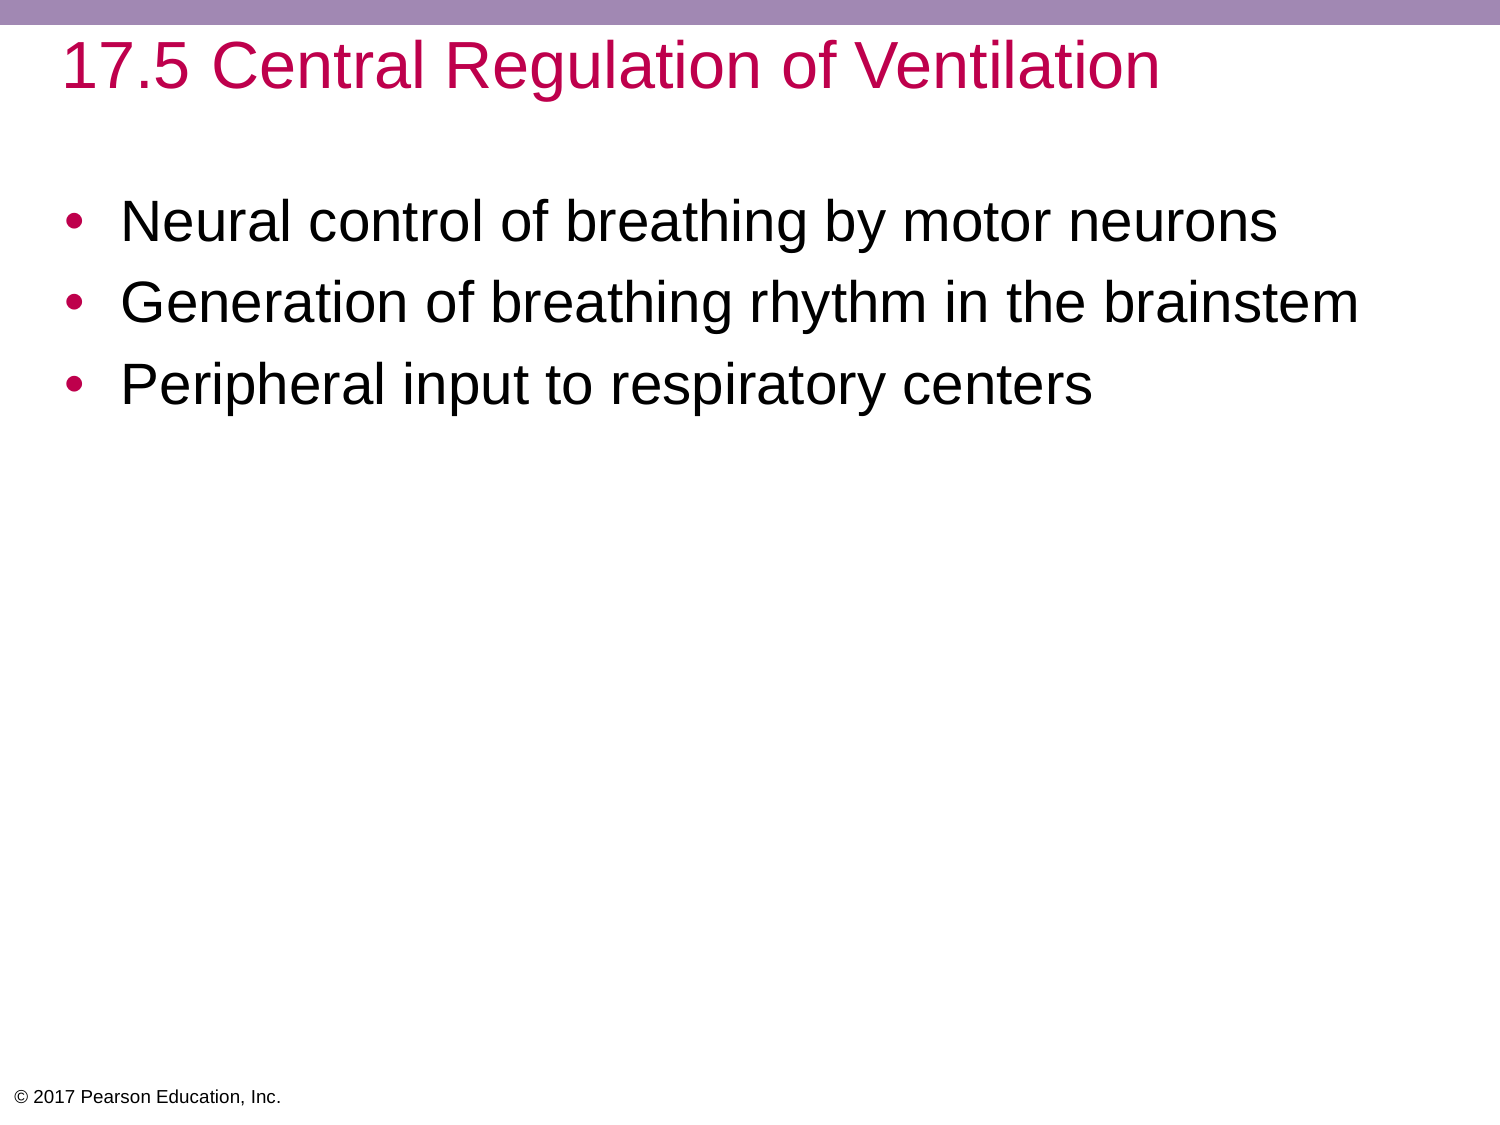

# 17.5	Central Regulation of Ventilation
Neural control of breathing by motor neurons
Generation of breathing rhythm in the brainstem
Peripheral input to respiratory centers